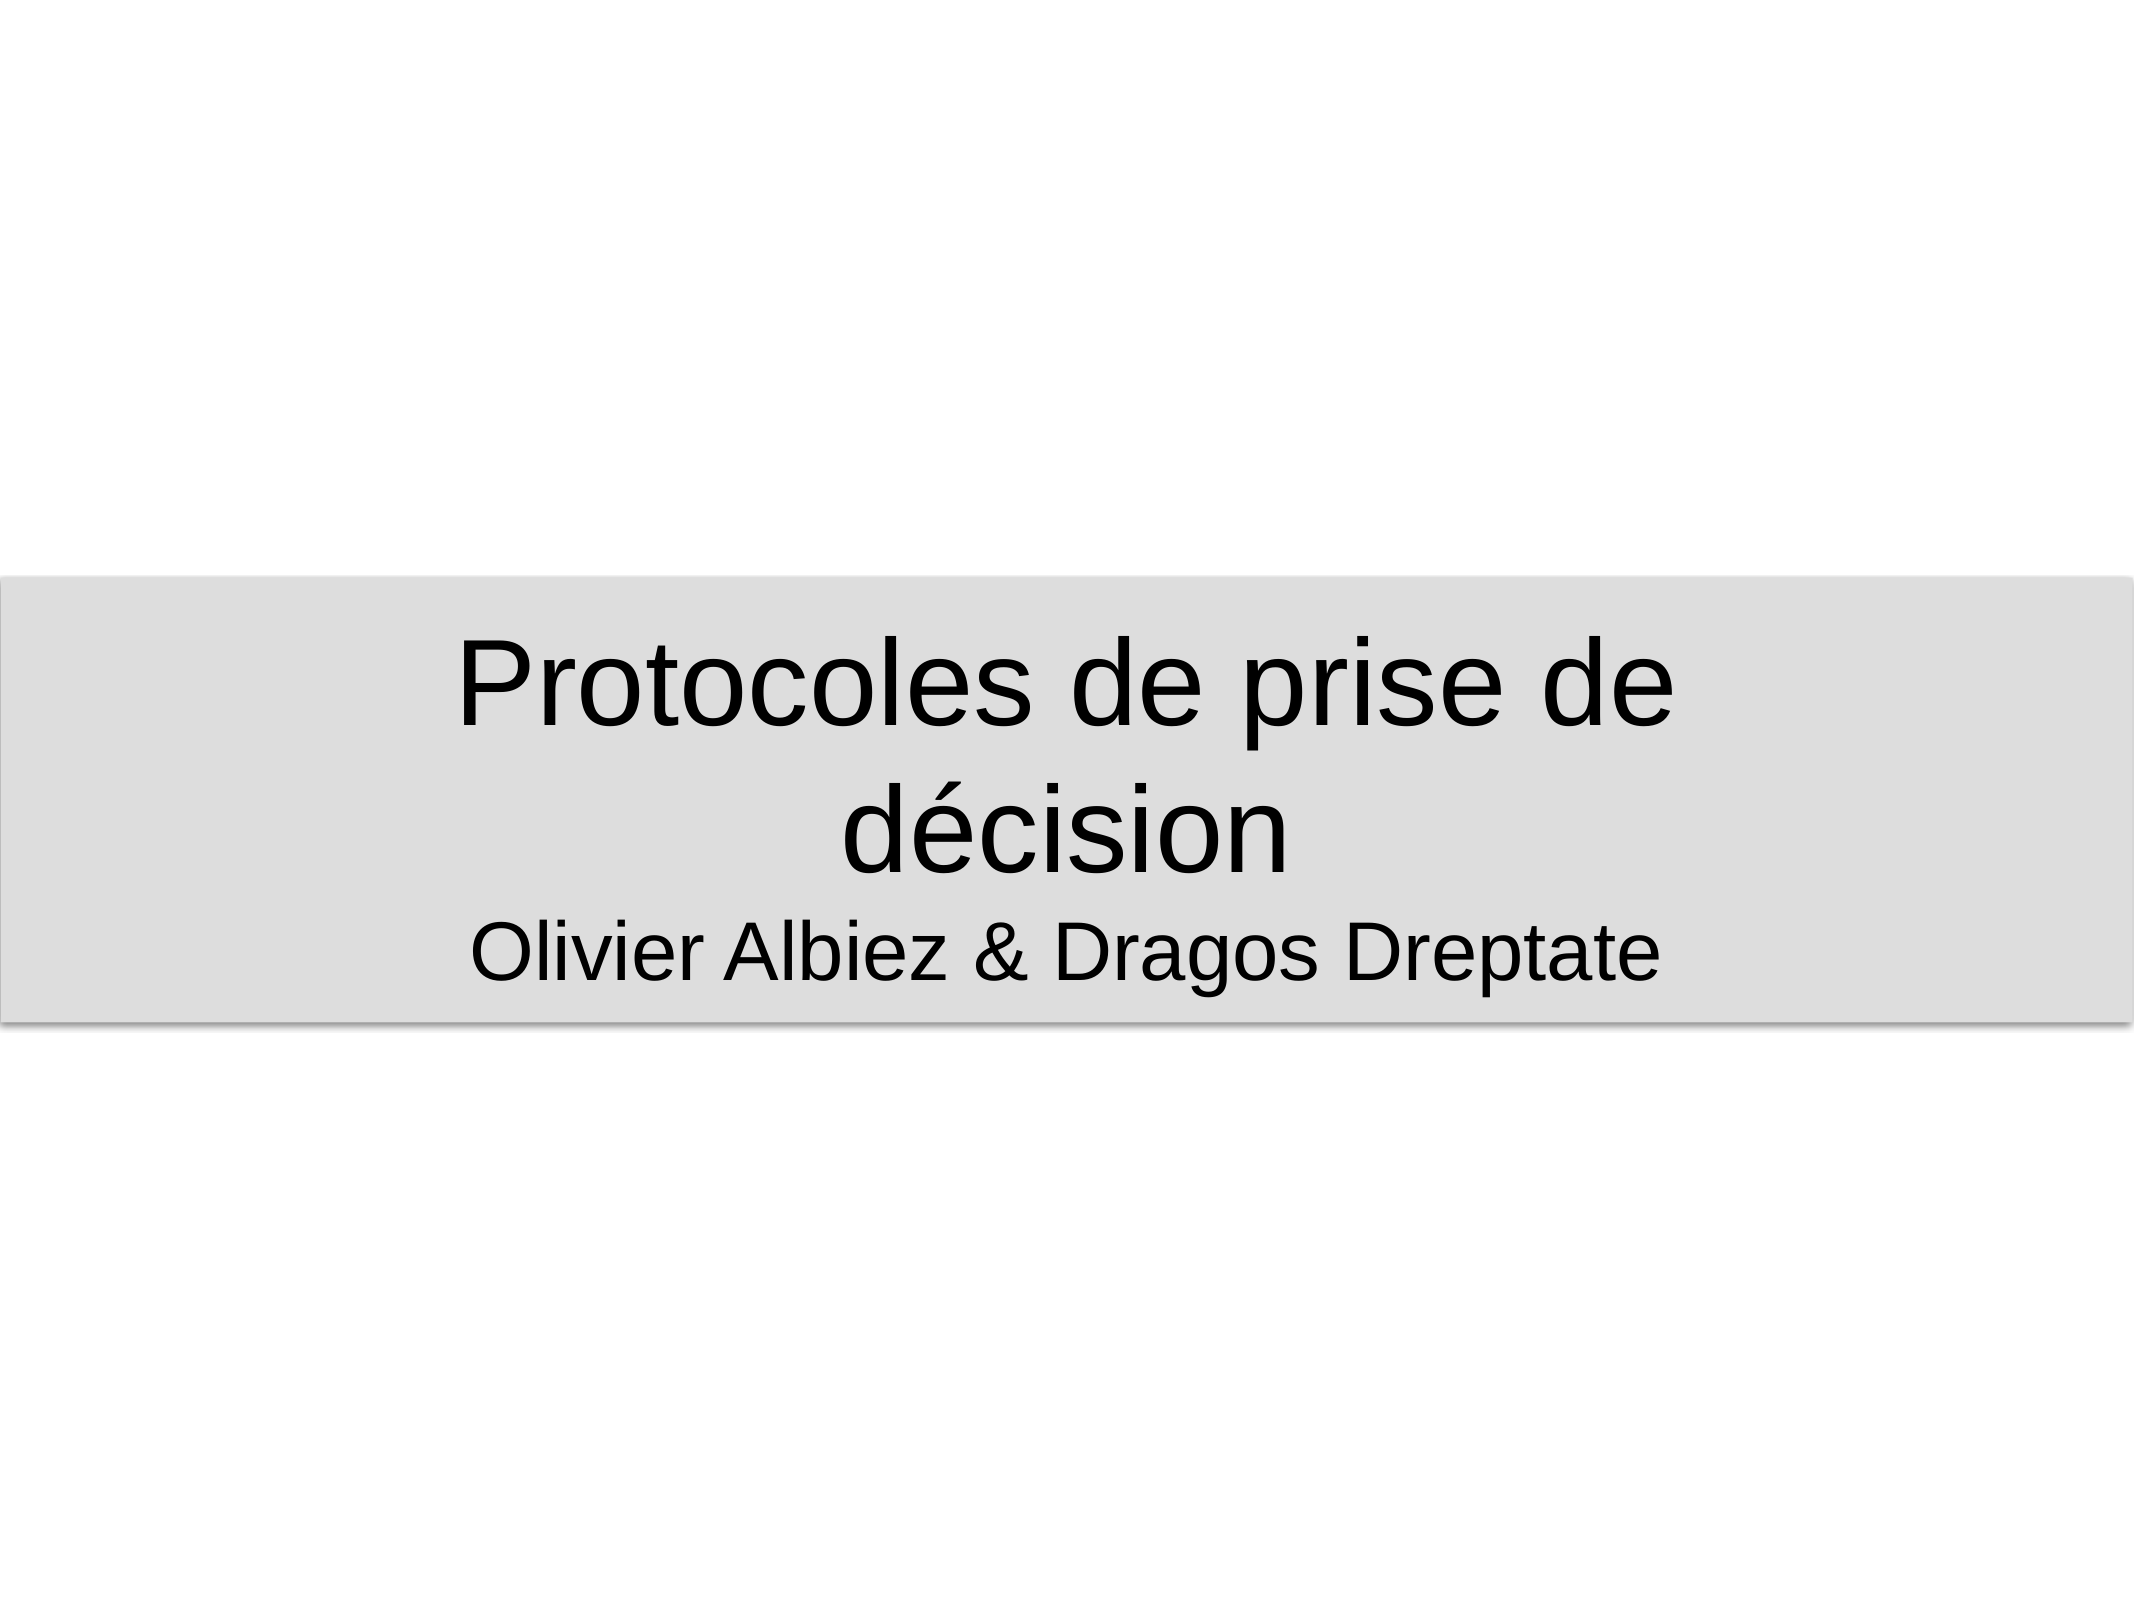

Protocoles de prise de décision
Olivier Albiez & Dragos Dreptate